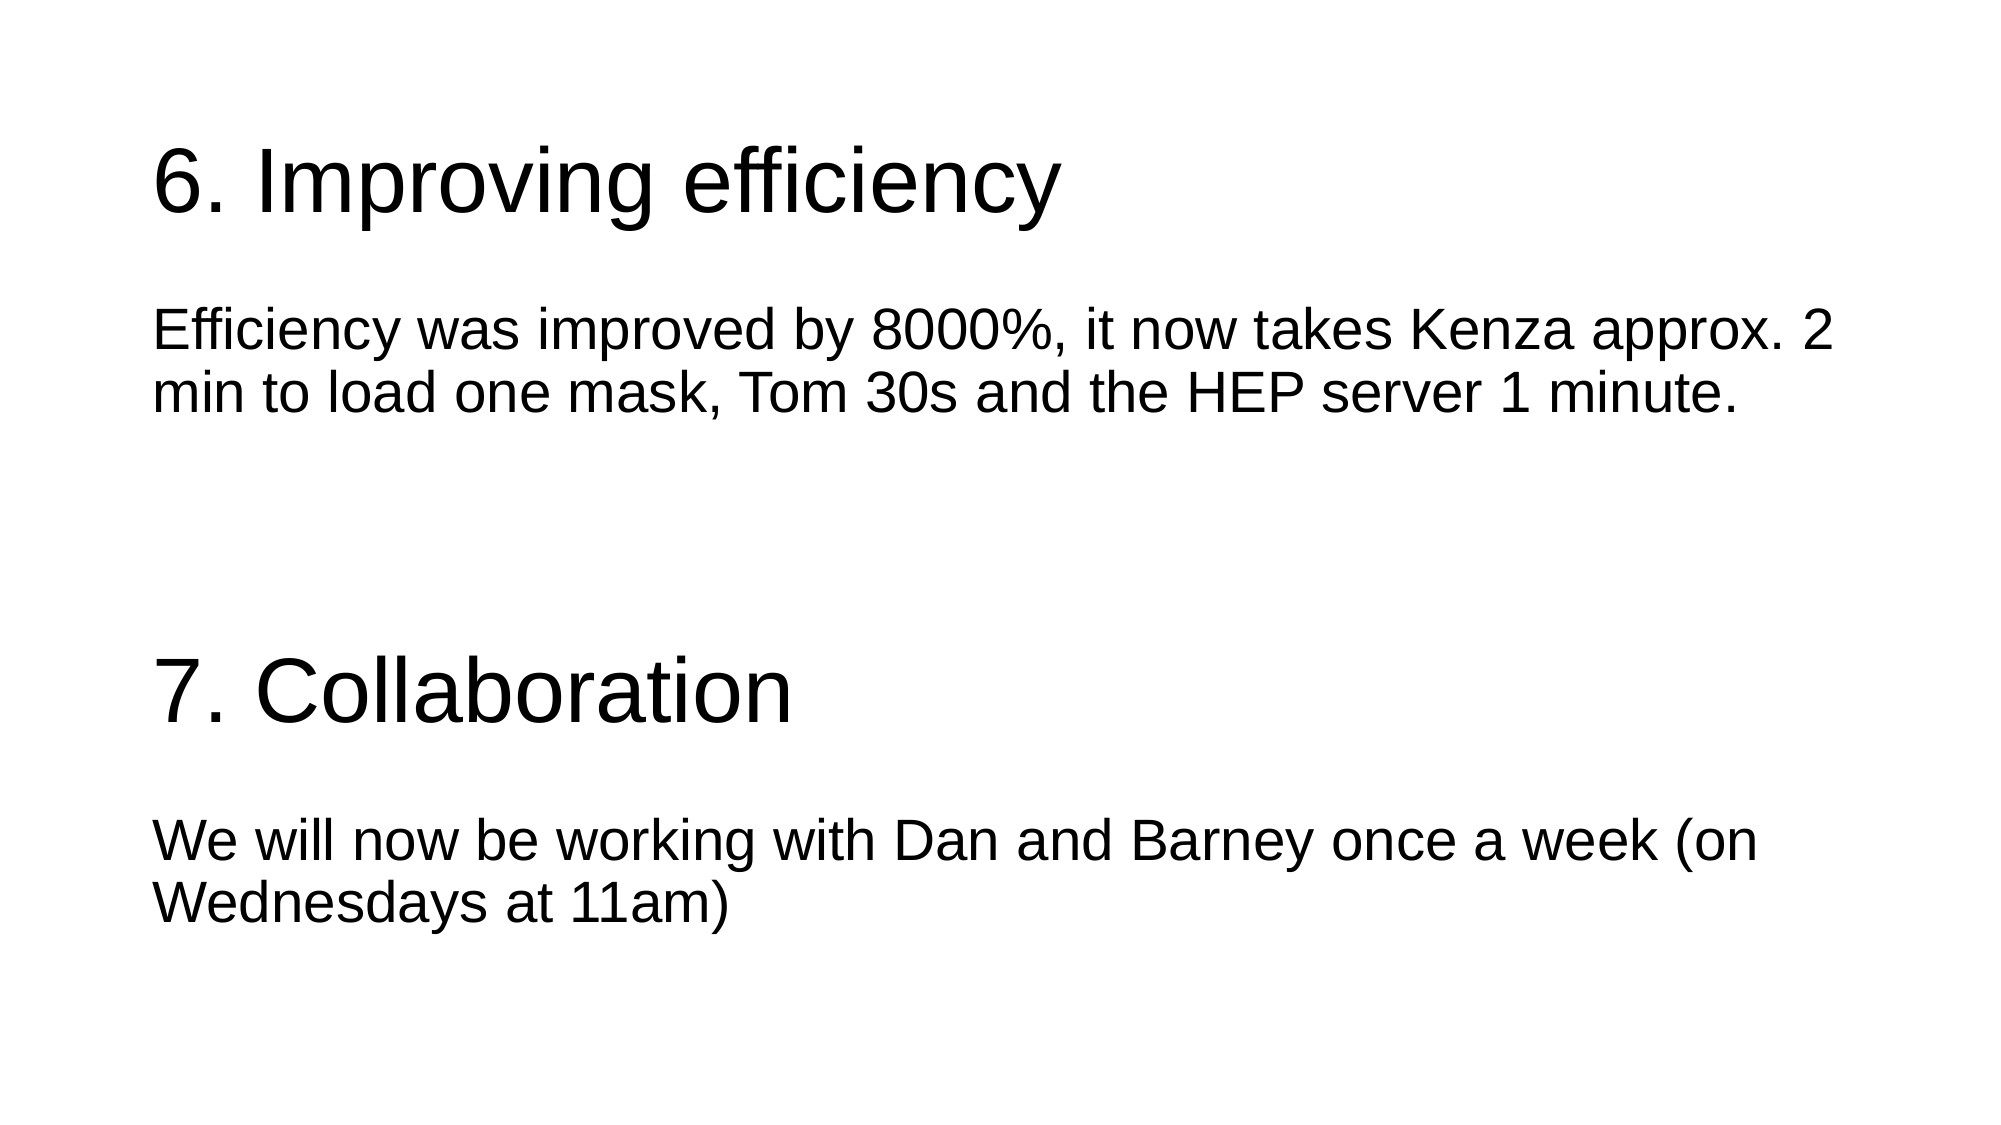

6. Improving efficiency
Efficiency was improved by 8000%, it now takes Kenza approx. 2 min to load one mask, Tom 30s and the HEP server 1 minute.
# 7. Collaboration
We will now be working with Dan and Barney once a week (on Wednesdays at 11am)